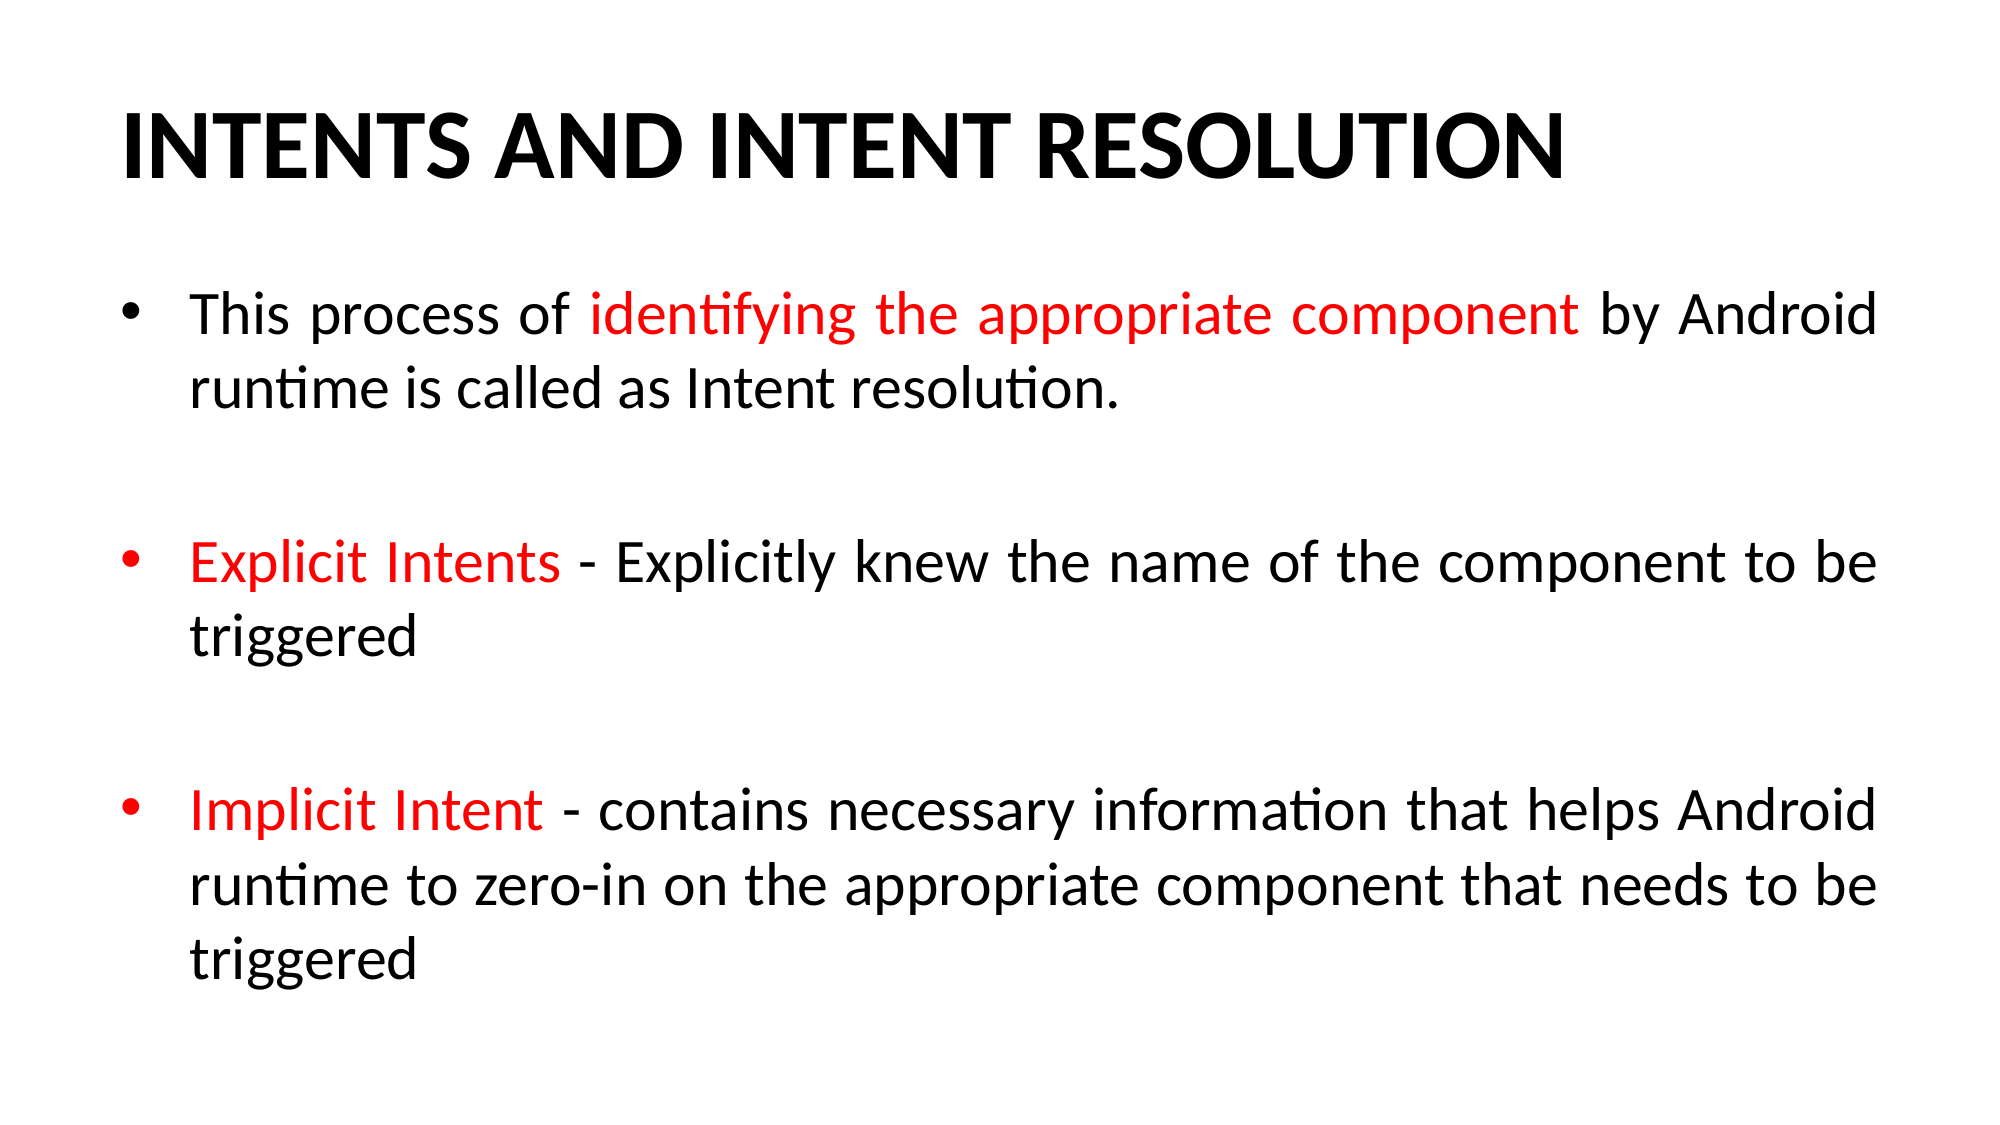

# INTENTS AND INTENT RESOLUTION
This process of identifying the appropriate component by Android runtime is called as Intent resolution.

Explicit Intents - Explicitly knew the name of the component to be triggered

Implicit Intent - contains necessary information that helps Android runtime to zero-in on the appropriate component that needs to be triggered